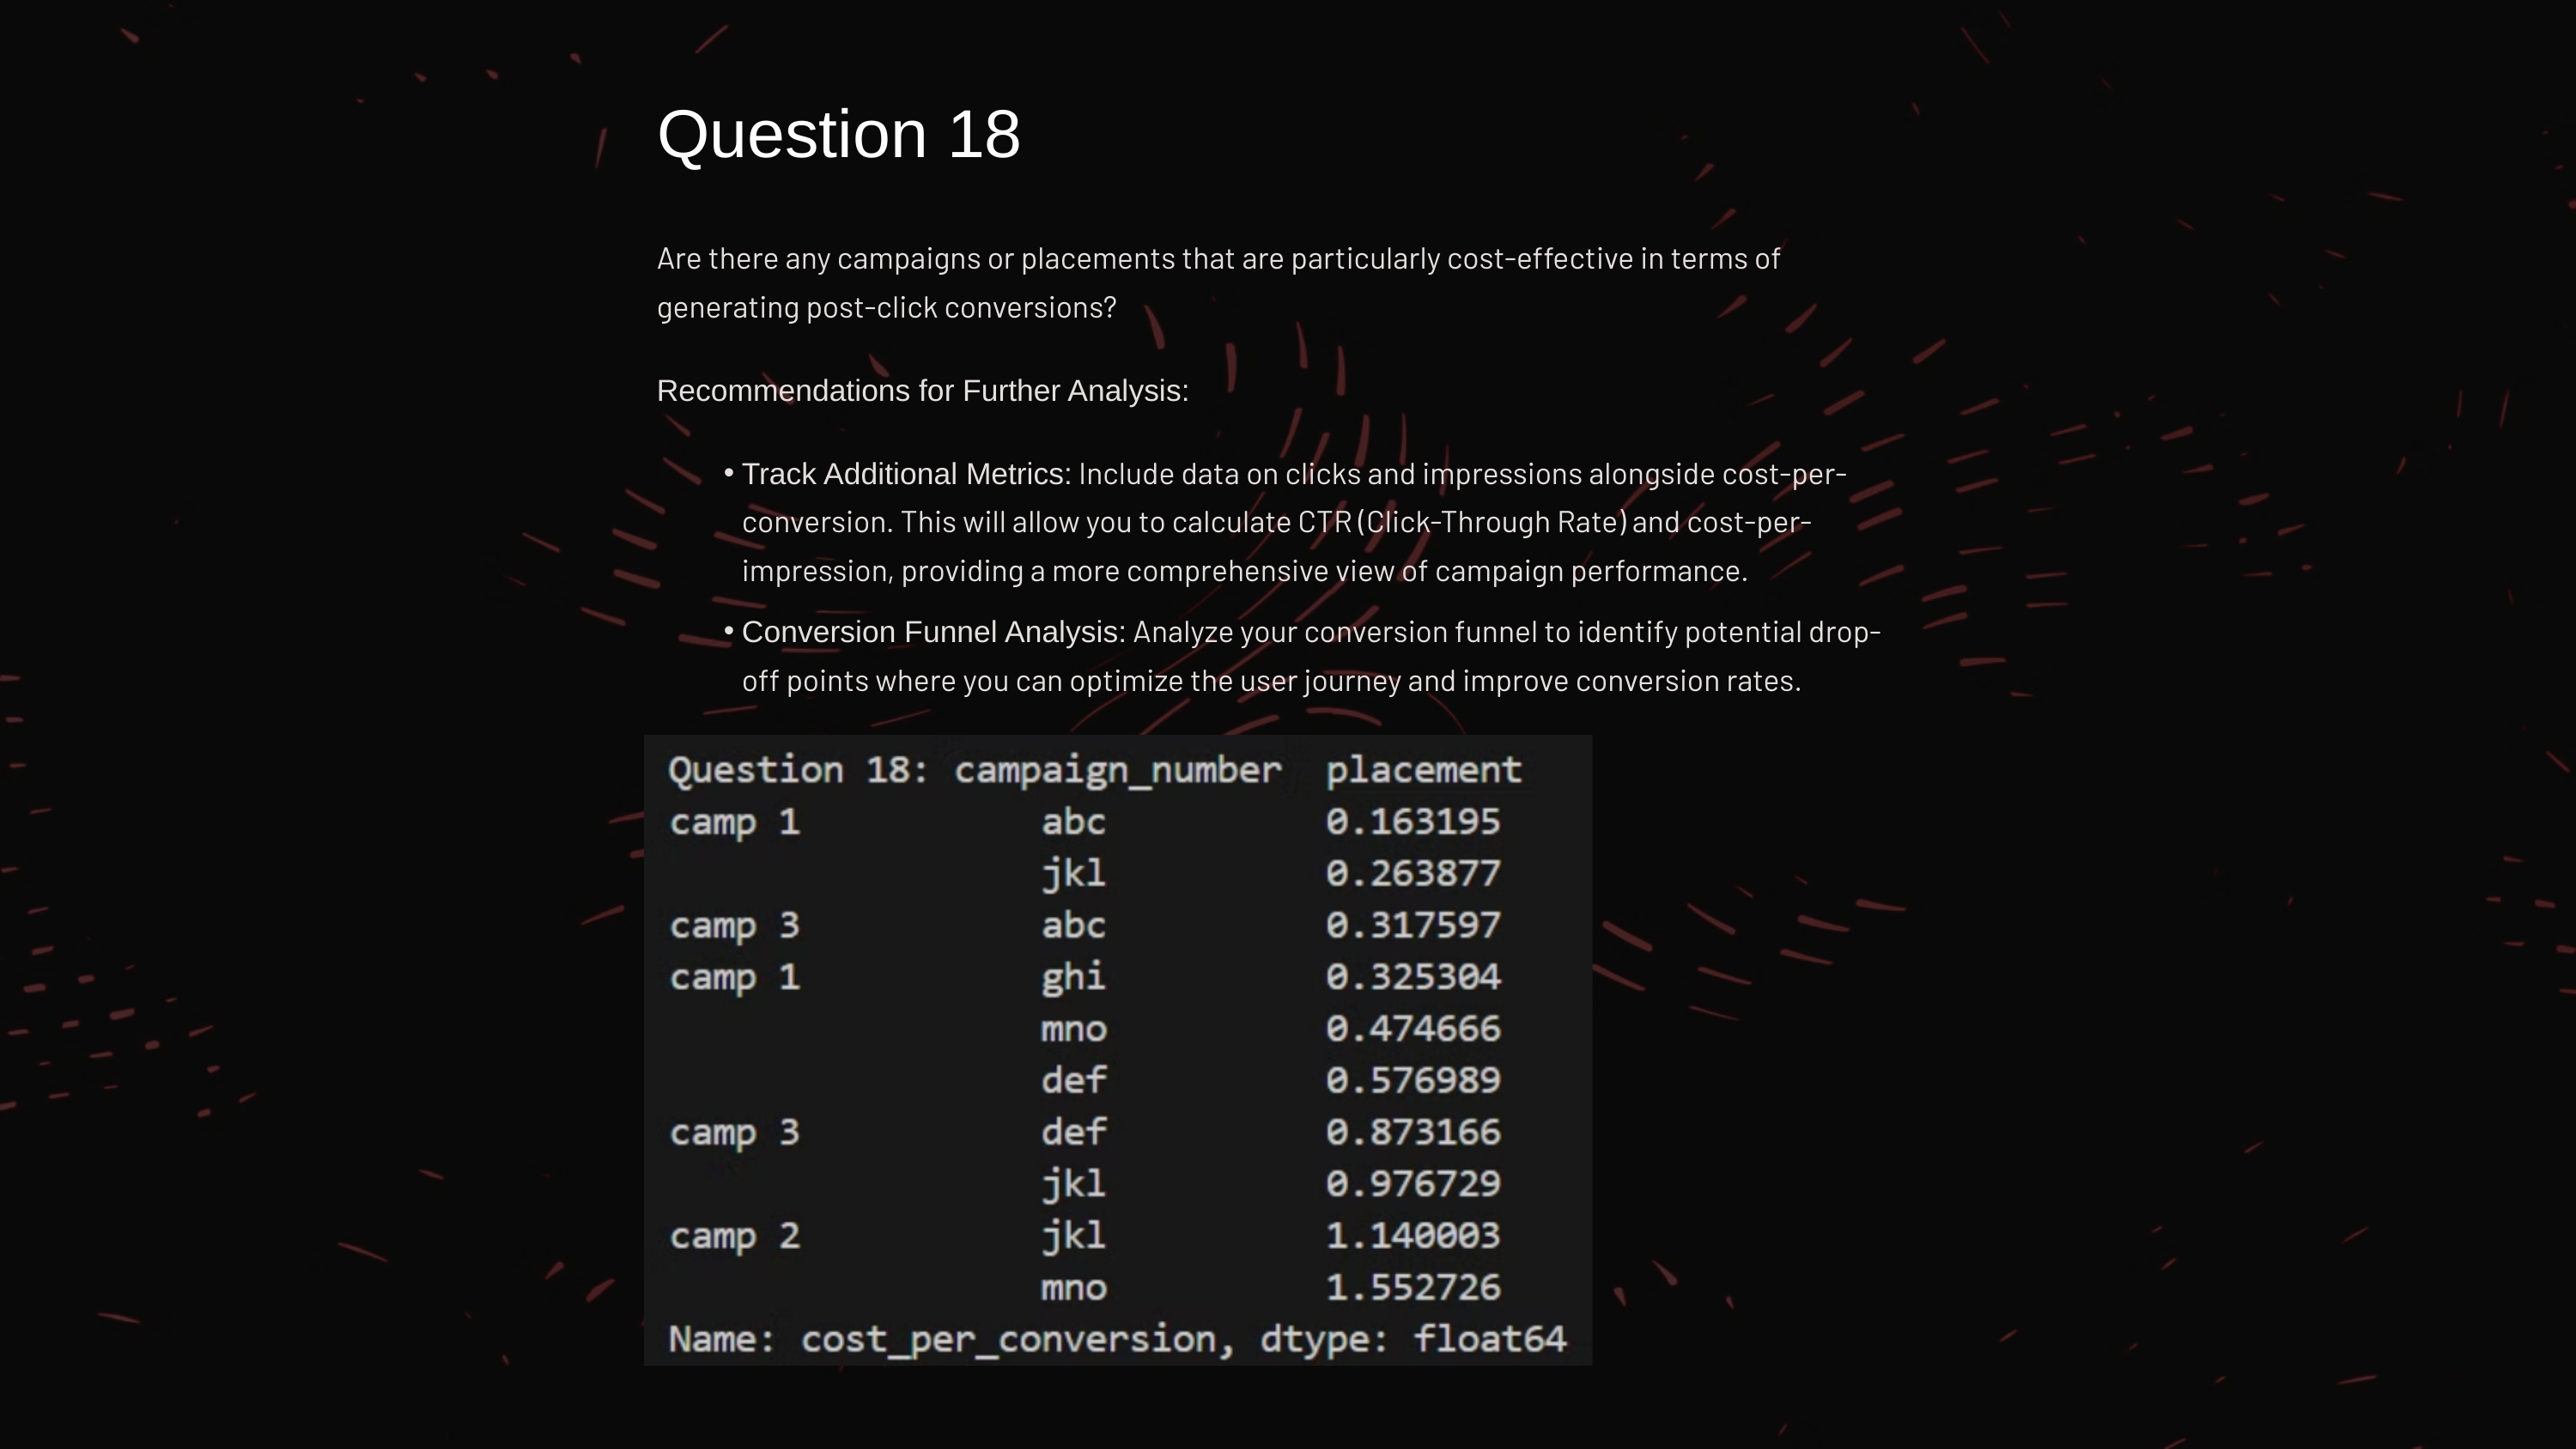

Question 18
Are there any campaigns or placements that are particularly cost-effective in terms of generating post-click conversions?
Recommendations for Further Analysis:
Track Additional Metrics: Include data on clicks and impressions alongside cost-per-conversion. This will allow you to calculate CTR (Click-Through Rate) and cost-per-impression, providing a more comprehensive view of campaign performance.
Conversion Funnel Analysis: Analyze your conversion funnel to identify potential drop-off points where you can optimize the user journey and improve conversion rates.